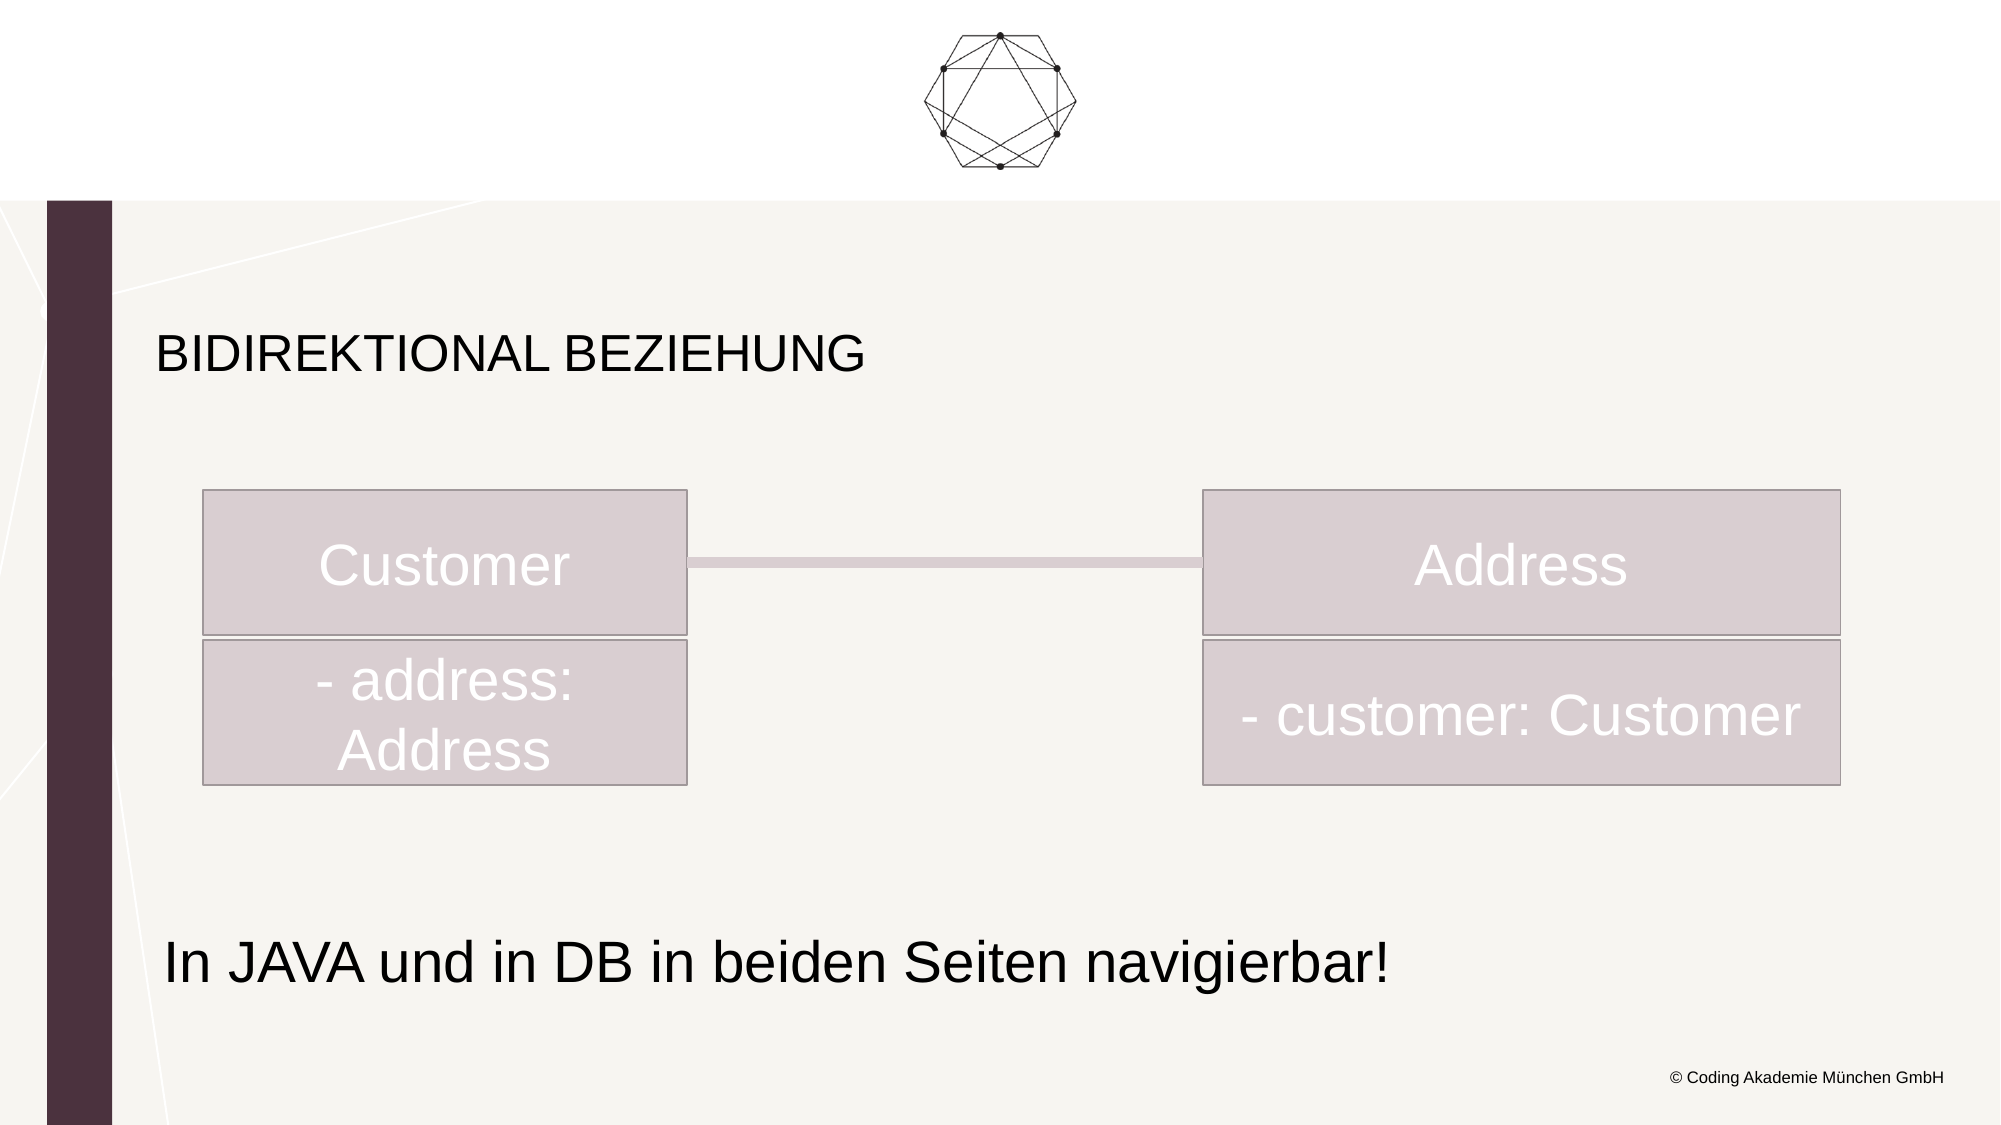

Bidirektional Beziehung
Customer
Address
- address: Address
- customer: Customer
In JAVA und in DB in beiden Seiten navigierbar!
© Coding Akademie München GmbH